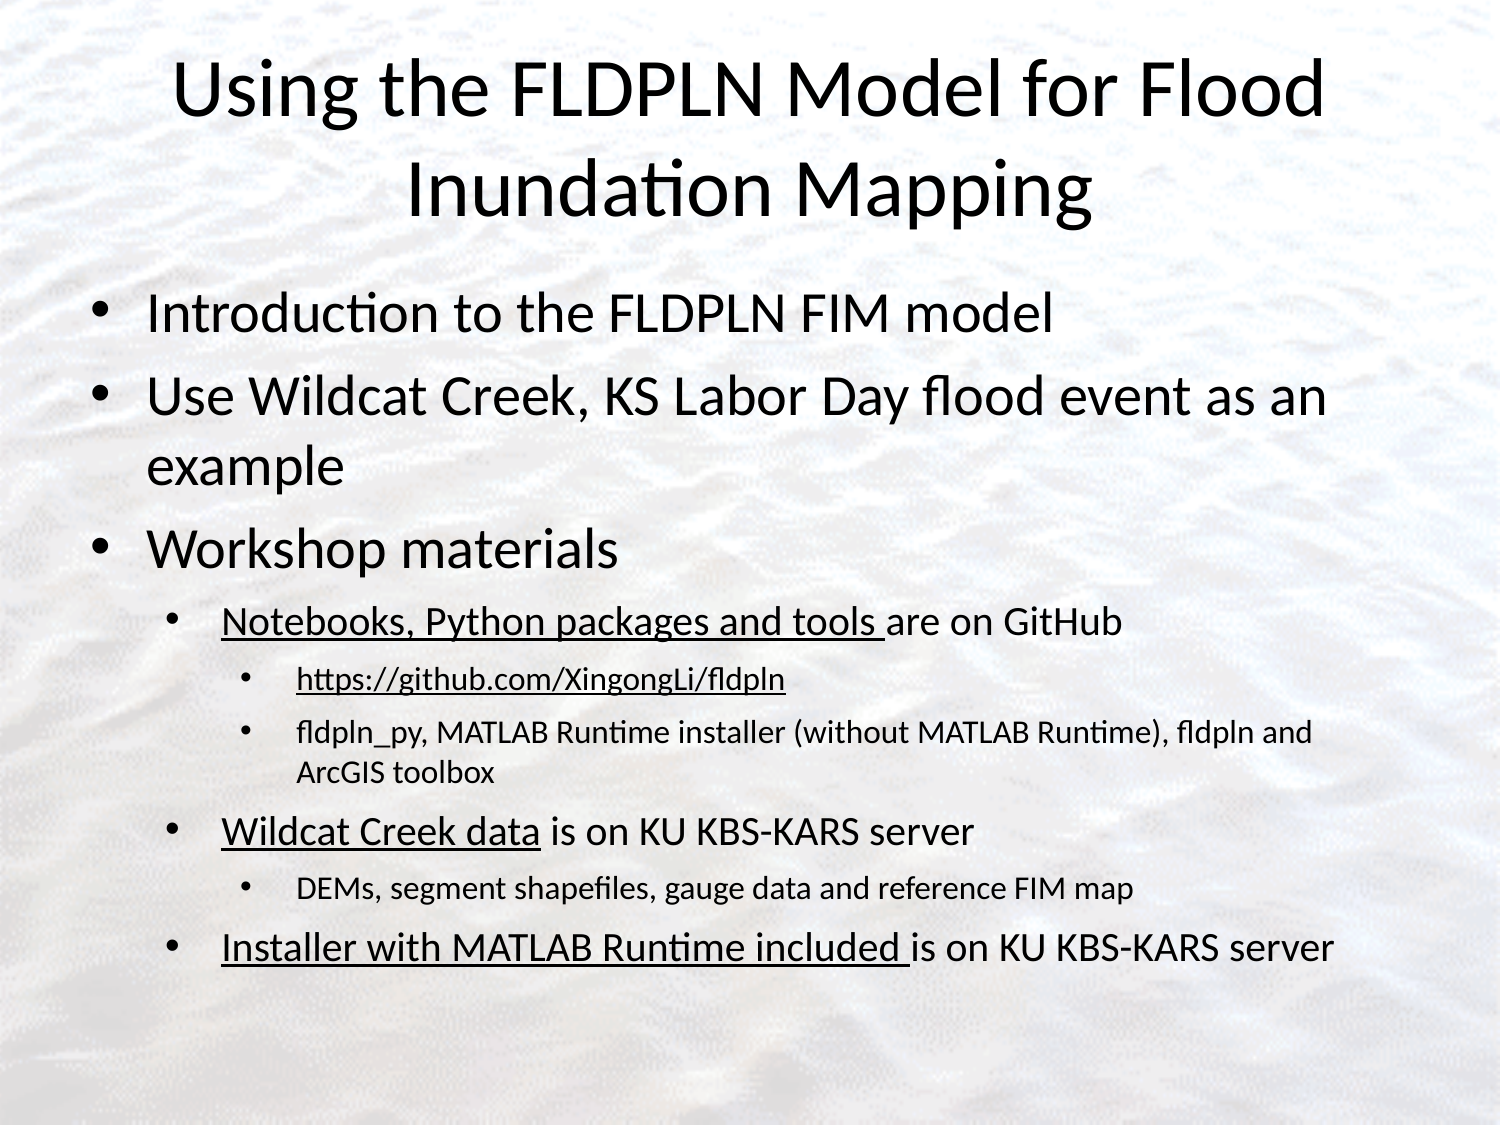

# Using the FLDPLN Model for Flood Inundation Mapping
Introduction to the FLDPLN FIM model
Use Wildcat Creek, KS Labor Day flood event as an example
Workshop materials
Notebooks, Python packages and tools are on GitHub
https://github.com/XingongLi/fldpln
fldpln_py, MATLAB Runtime installer (without MATLAB Runtime), fldpln and ArcGIS toolbox
Wildcat Creek data is on KU KBS-KARS server
DEMs, segment shapefiles, gauge data and reference FIM map
Installer with MATLAB Runtime included is on KU KBS-KARS server